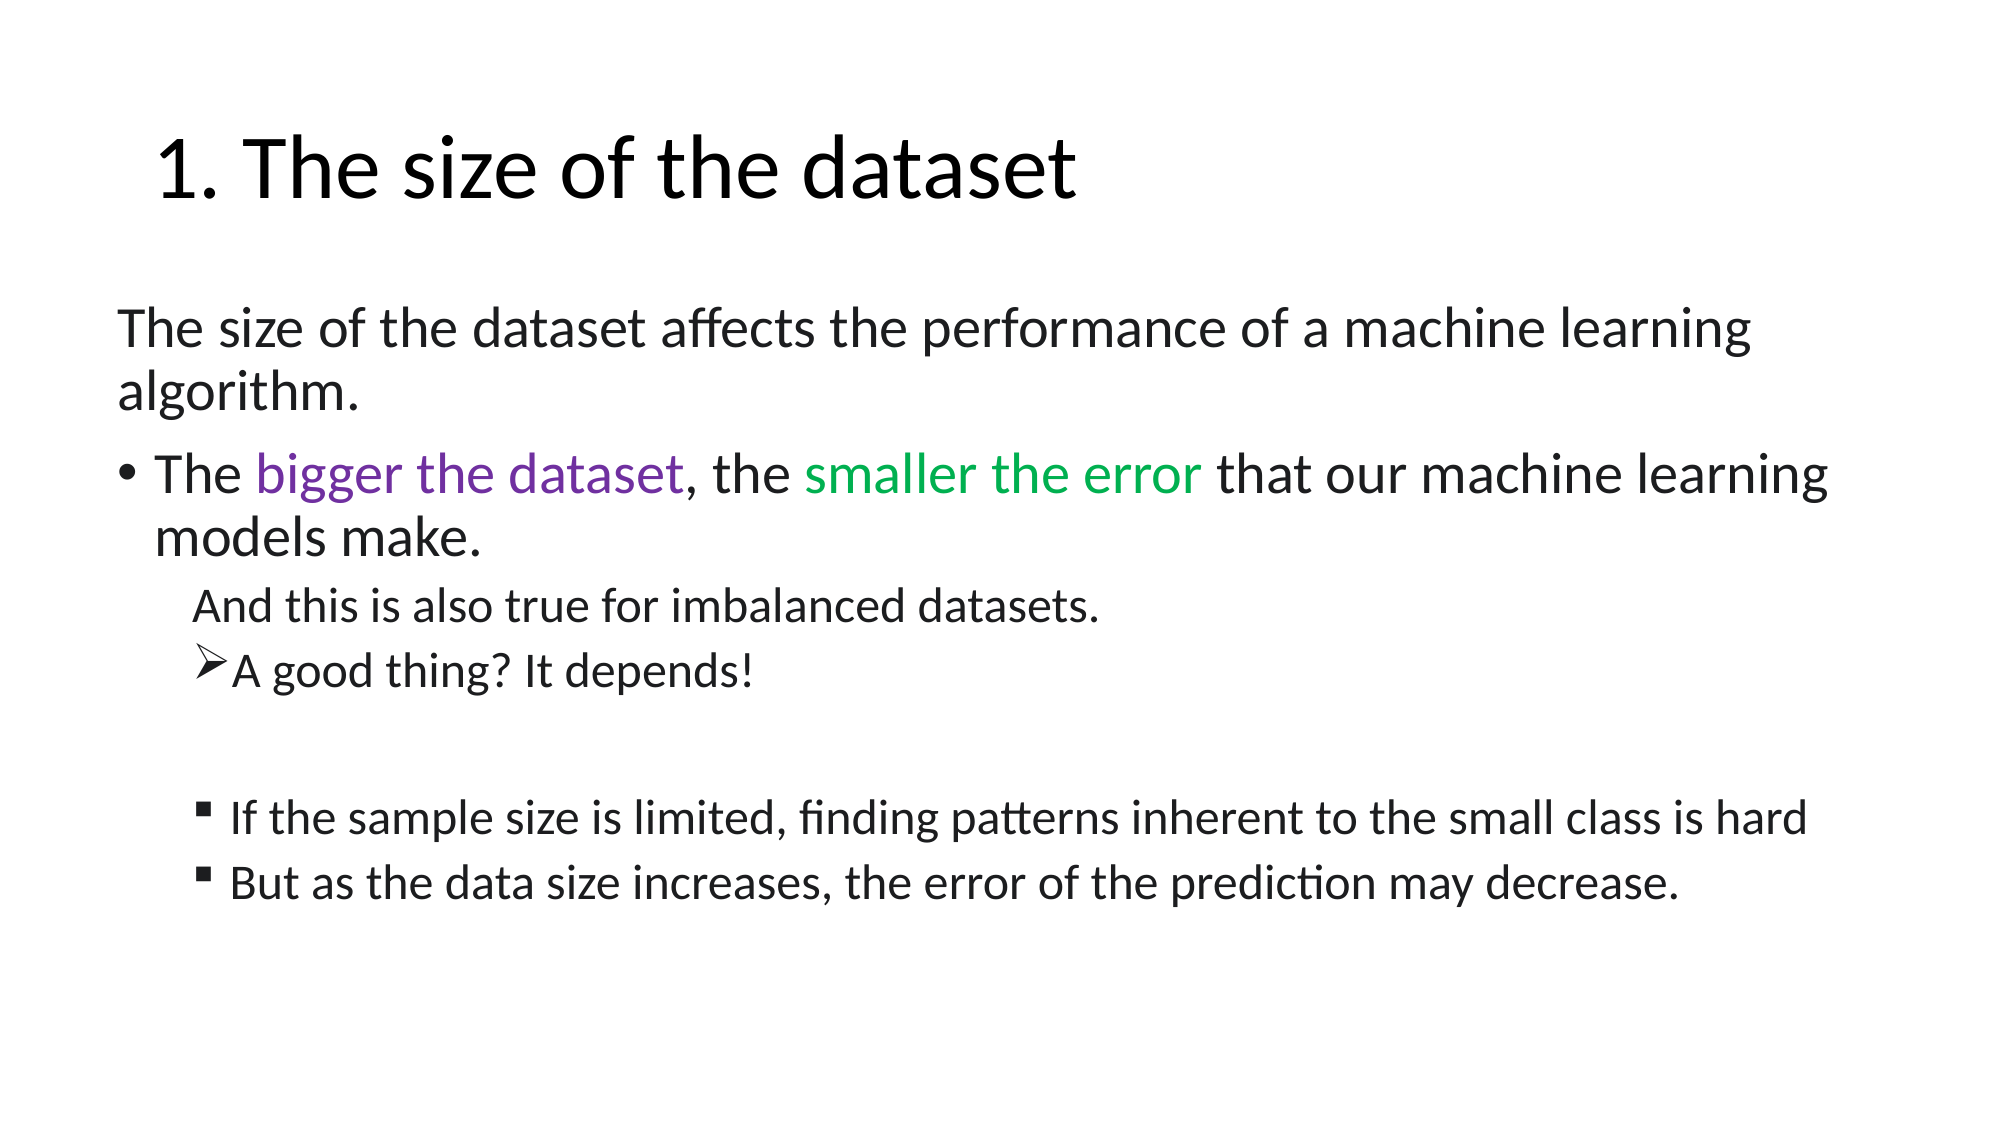

# 1. The size of the dataset
The size of the dataset affects the performance of a machine learning algorithm.
The bigger the dataset, the smaller the error that our machine learning models make.
And this is also true for imbalanced datasets.
A good thing? It depends!

If the sample size is limited, finding patterns inherent to the small class is hard
But as the data size increases, the error of the prediction may decrease.